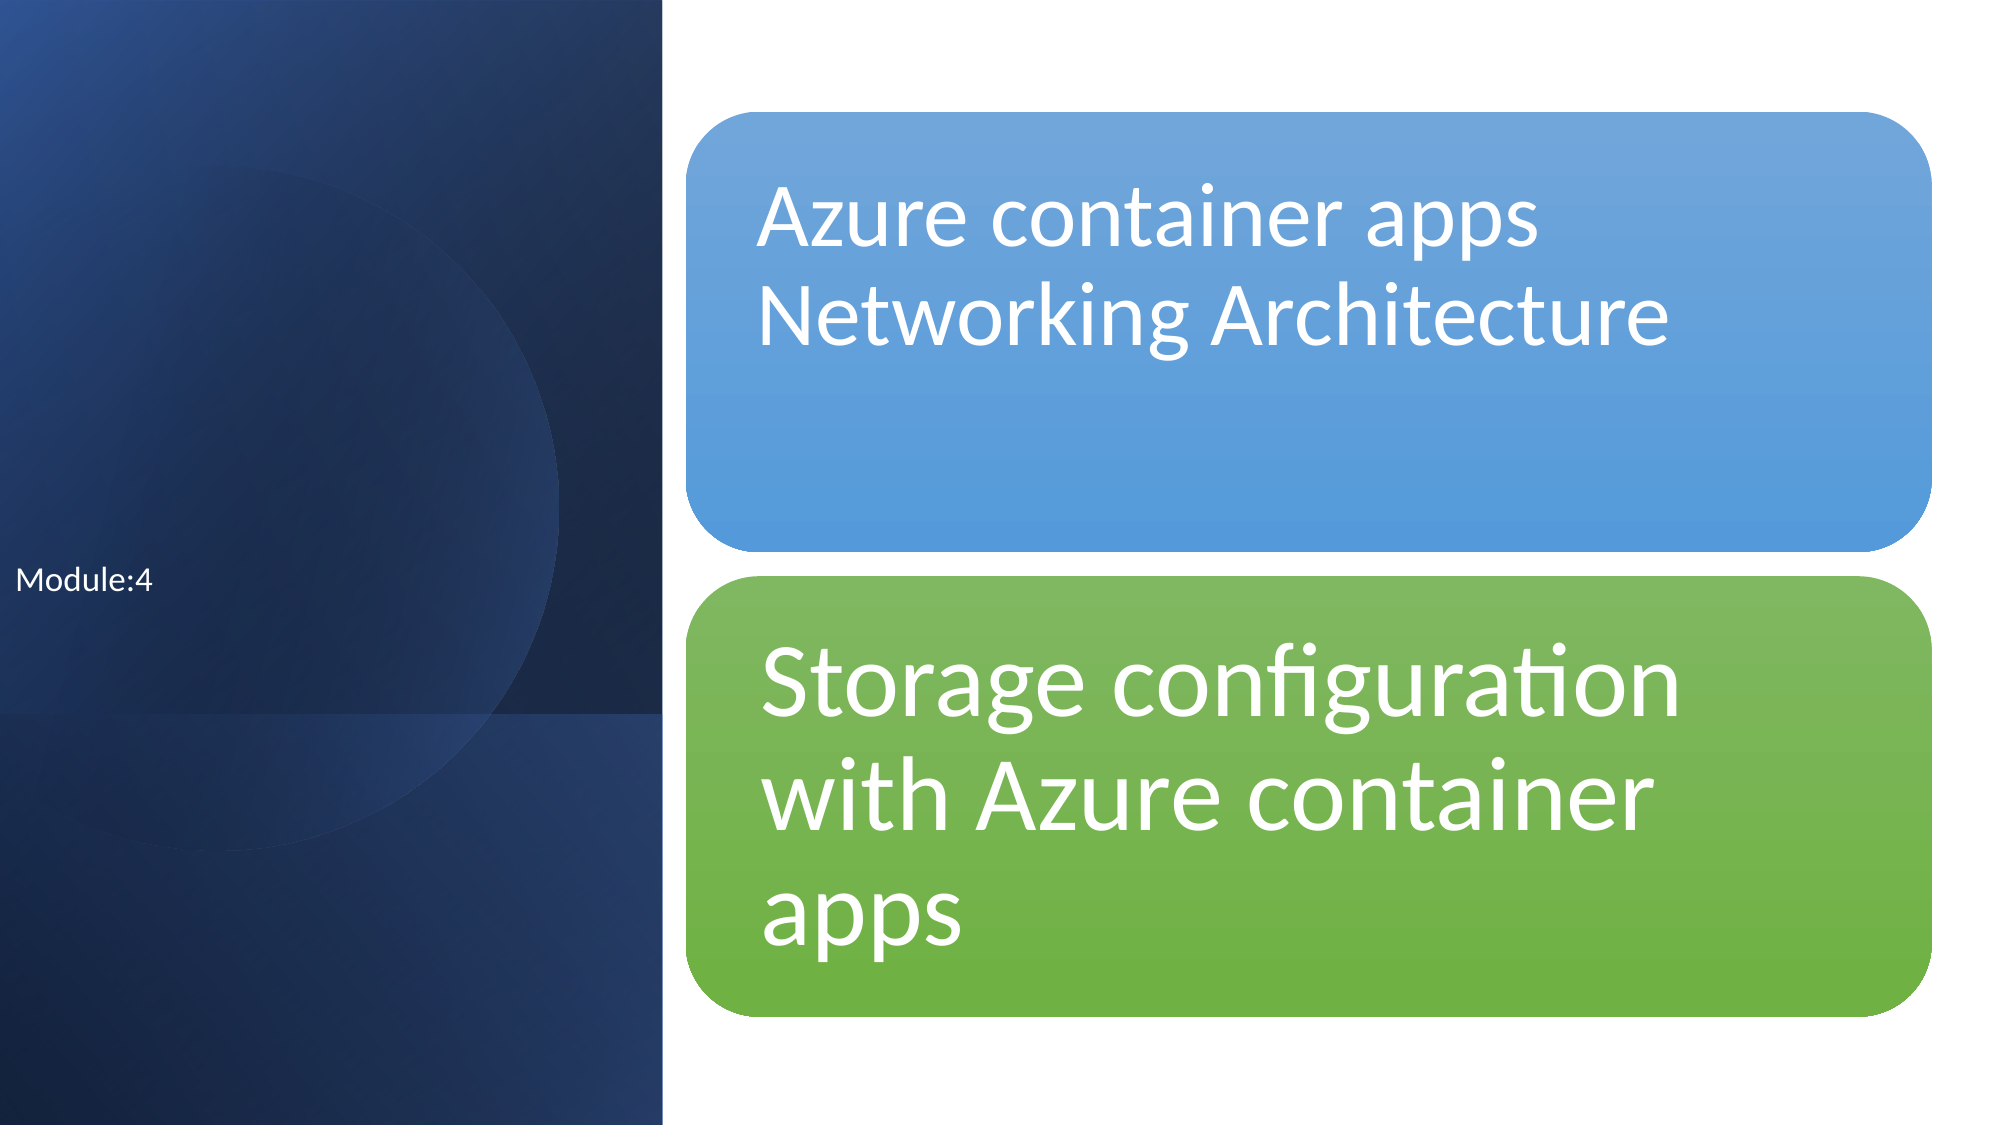

Azure container apps Networking Architecture

Storage configuration with Azure container apps

# Module:4